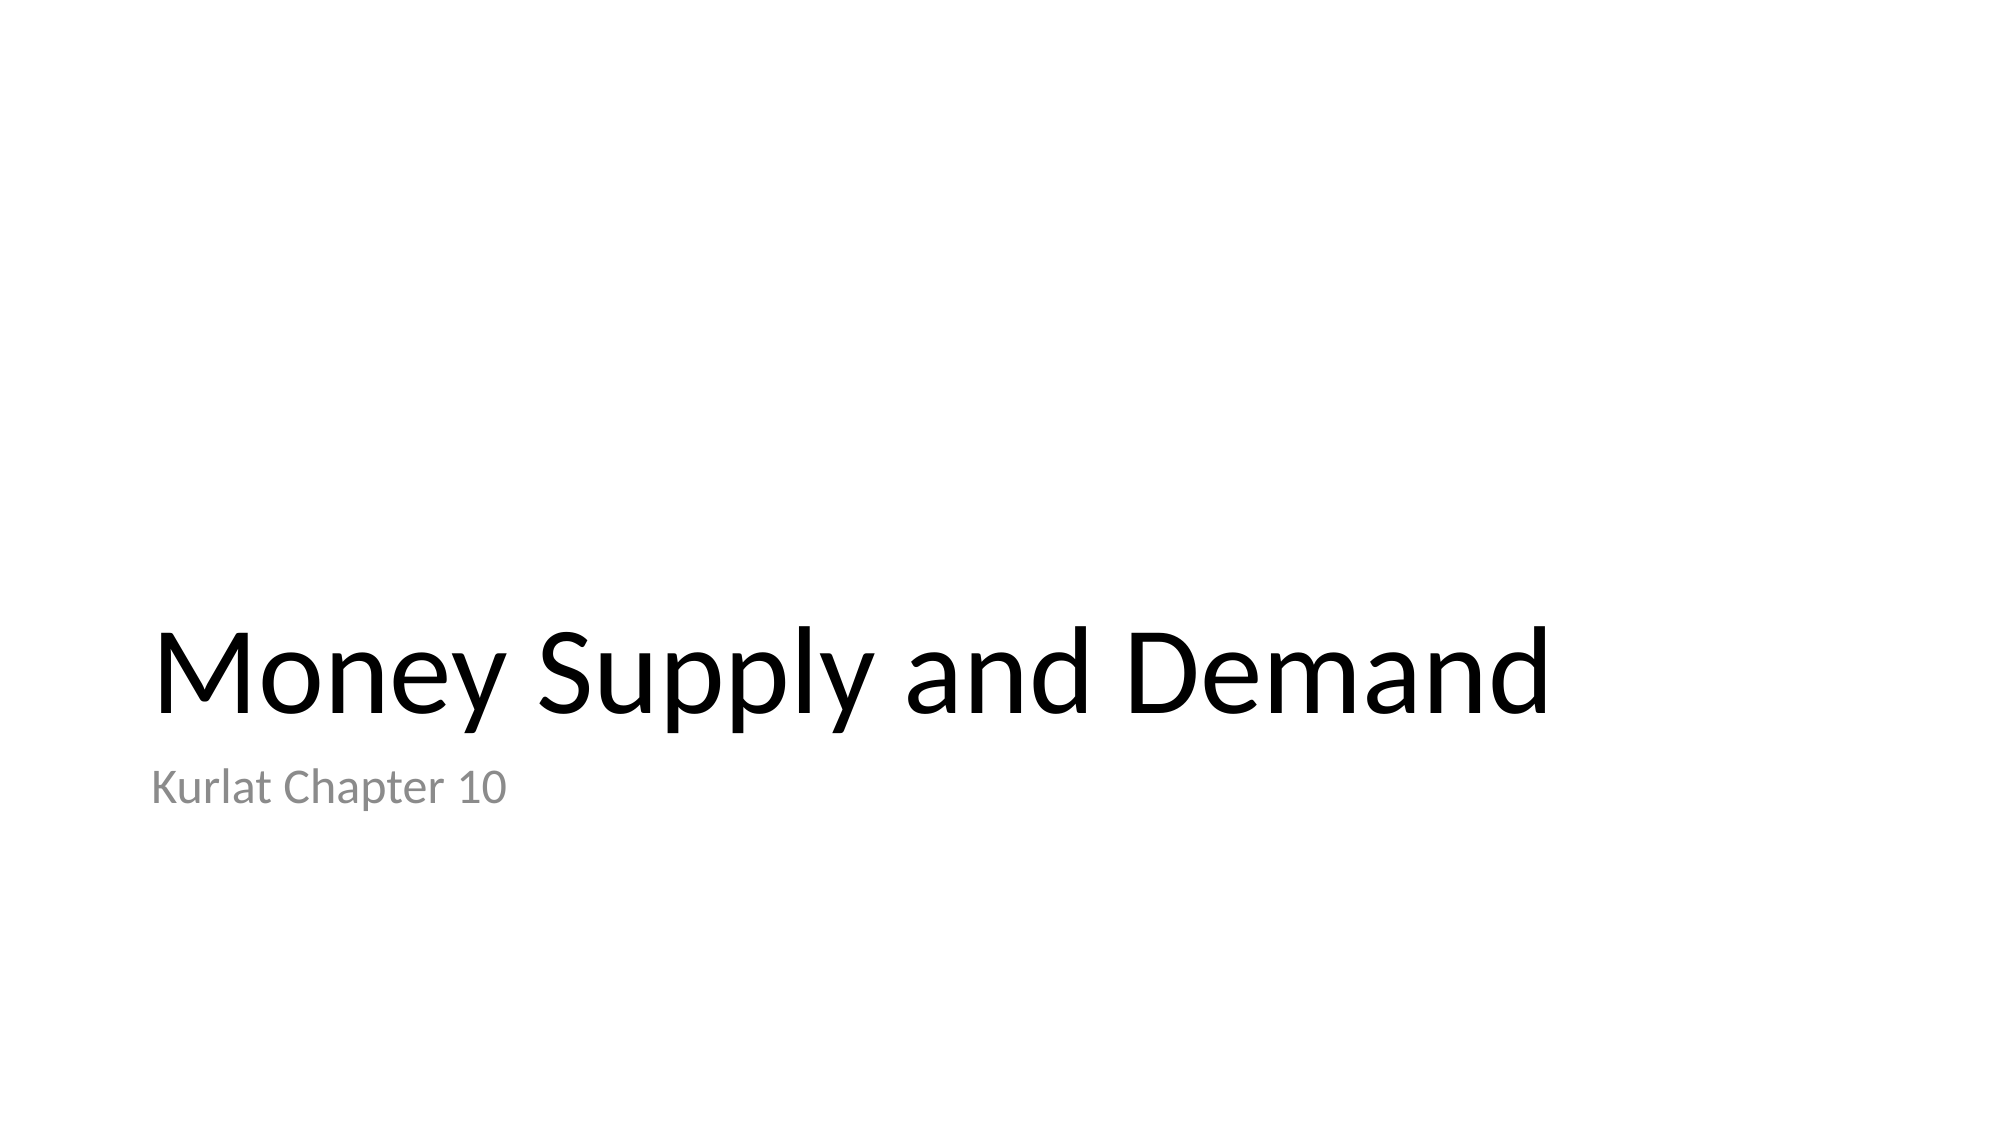

# Money Supply and Demand
Kurlat Chapter 10